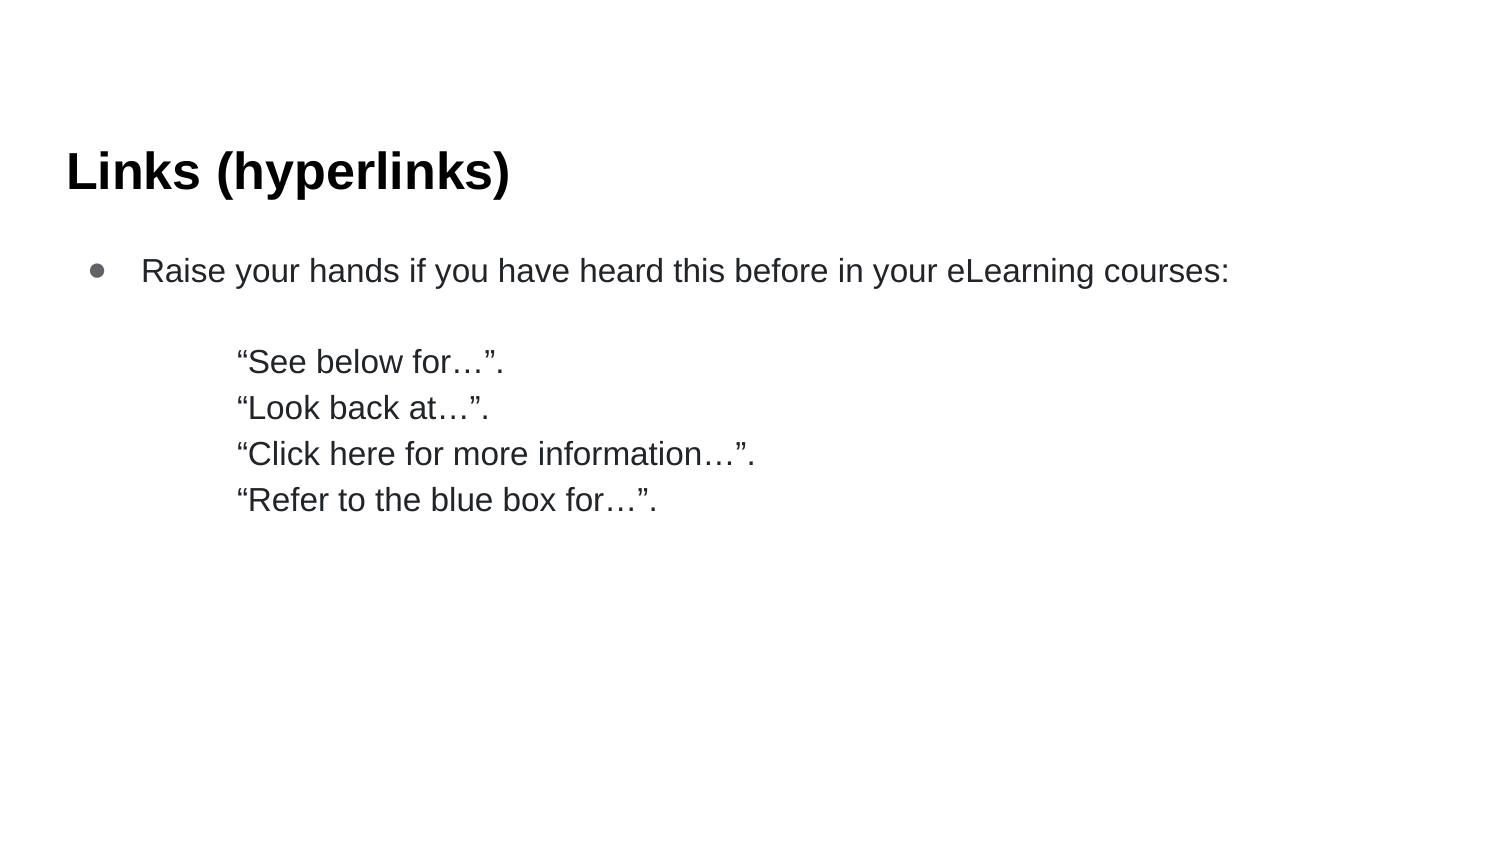

# Links (hyperlinks)
Raise your hands if you have heard this before in your eLearning courses:

	“See below for…”.
	“Look back at…”.
	“Click here for more information…”.
	“Refer to the blue box for…”.